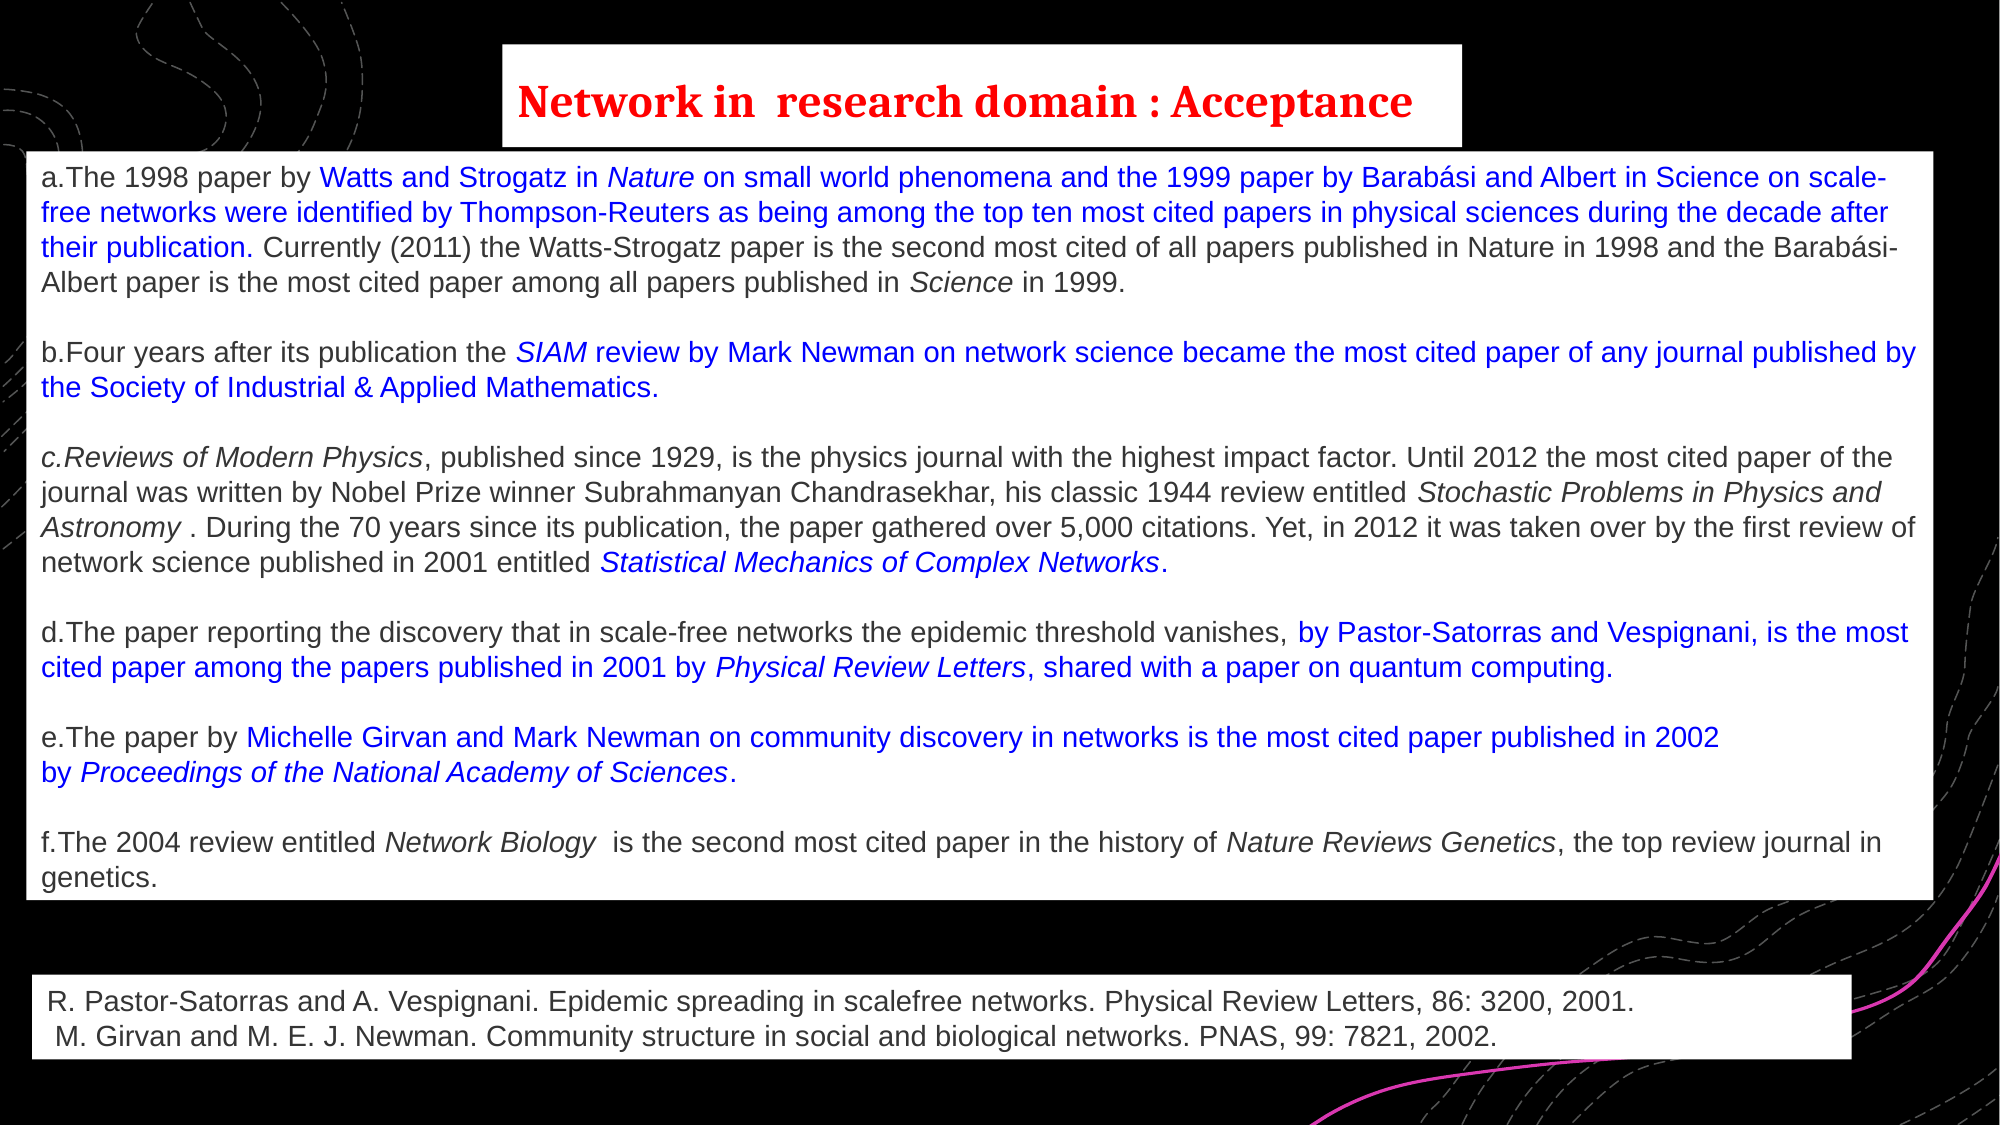

Network in  research domain : Acceptance
The 1998 paper by Watts and Strogatz in Nature on small world phenomena and the 1999 paper by Barabási and Albert in Science on scale-free networks were identified by Thompson-Reuters as being among the top ten most cited papers in physical sciences during the decade after their publication. Currently (2011) the Watts-Strogatz paper is the second most cited of all papers published in Nature in 1998 and the Barabási-Albert paper is the most cited paper among all papers published in Science in 1999.

Four years after its publication the SIAM review by Mark Newman on network science became the most cited paper of any journal published by the Society of Industrial & Applied Mathematics.

Reviews of Modern Physics, published since 1929, is the physics journal with the highest impact factor. Until 2012 the most cited paper of the journal was written by Nobel Prize winner Subrahmanyan Chandrasekhar, his classic 1944 review entitled Stochastic Problems in Physics and Astronomy . During the 70 years since its publication, the paper gathered over 5,000 citations. Yet, in 2012 it was taken over by the first review of network science published in 2001 entitled Statistical Mechanics of Complex Networks.

The paper reporting the discovery that in scale-free networks the epidemic threshold vanishes, by Pastor-Satorras and Vespignani, is the most cited paper among the papers published in 2001 by Physical Review Letters, shared with a paper on quantum computing.

The paper by Michelle Girvan and Mark Newman on community discovery in networks is the most cited paper published in 2002 by Proceedings of the National Academy of Sciences.

The 2004 review entitled Network Biology  is the second most cited paper in the history of Nature Reviews Genetics, the top review journal in genetics.

R. Pastor-Satorras and A. Vespignani. Epidemic spreading in scalefree networks. Physical Review Letters, 86: 3200, 2001.
 M. Girvan and M. E. J. Newman. Community structure in social and biological networks. PNAS, 99: 7821, 2002.